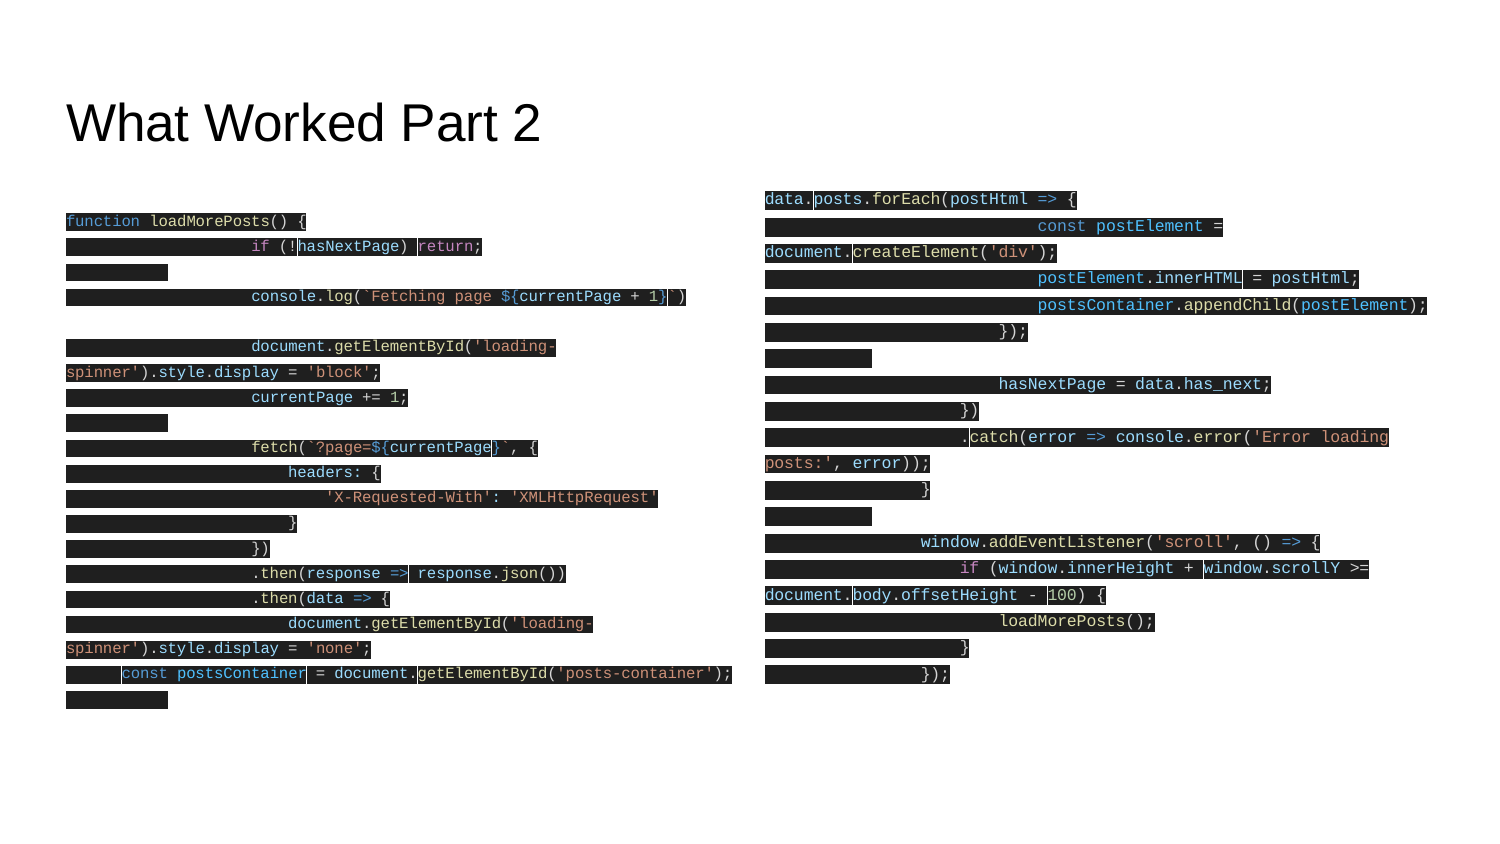

# What Worked Part 2
data.posts.forEach(postHtml => {
                            const postElement = document.createElement('div');
                            postElement.innerHTML = postHtml;
                            postsContainer.appendChild(postElement);
                        });

                        hasNextPage = data.has_next;
                    })
                    .catch(error => console.error('Error loading posts:', error));
                }

                window.addEventListener('scroll', () => {
                    if (window.innerHeight + window.scrollY >= document.body.offsetHeight - 100) {
                        loadMorePosts();
                    }
                });

function loadMorePosts() {
                    if (!hasNextPage) return;

                    console.log(`Fetching page ${currentPage + 1}`)

                    document.getElementById('loading-spinner').style.display = 'block';
                    currentPage += 1;

                    fetch(`?page=${currentPage}`, {
                        headers: {
                            'X-Requested-With': 'XMLHttpRequest'
                        }
                    })
                    .then(response => response.json())
                    .then(data => {
                        document.getElementById('loading-spinner').style.display = 'none';
      const postsContainer = document.getElementById('posts-container');